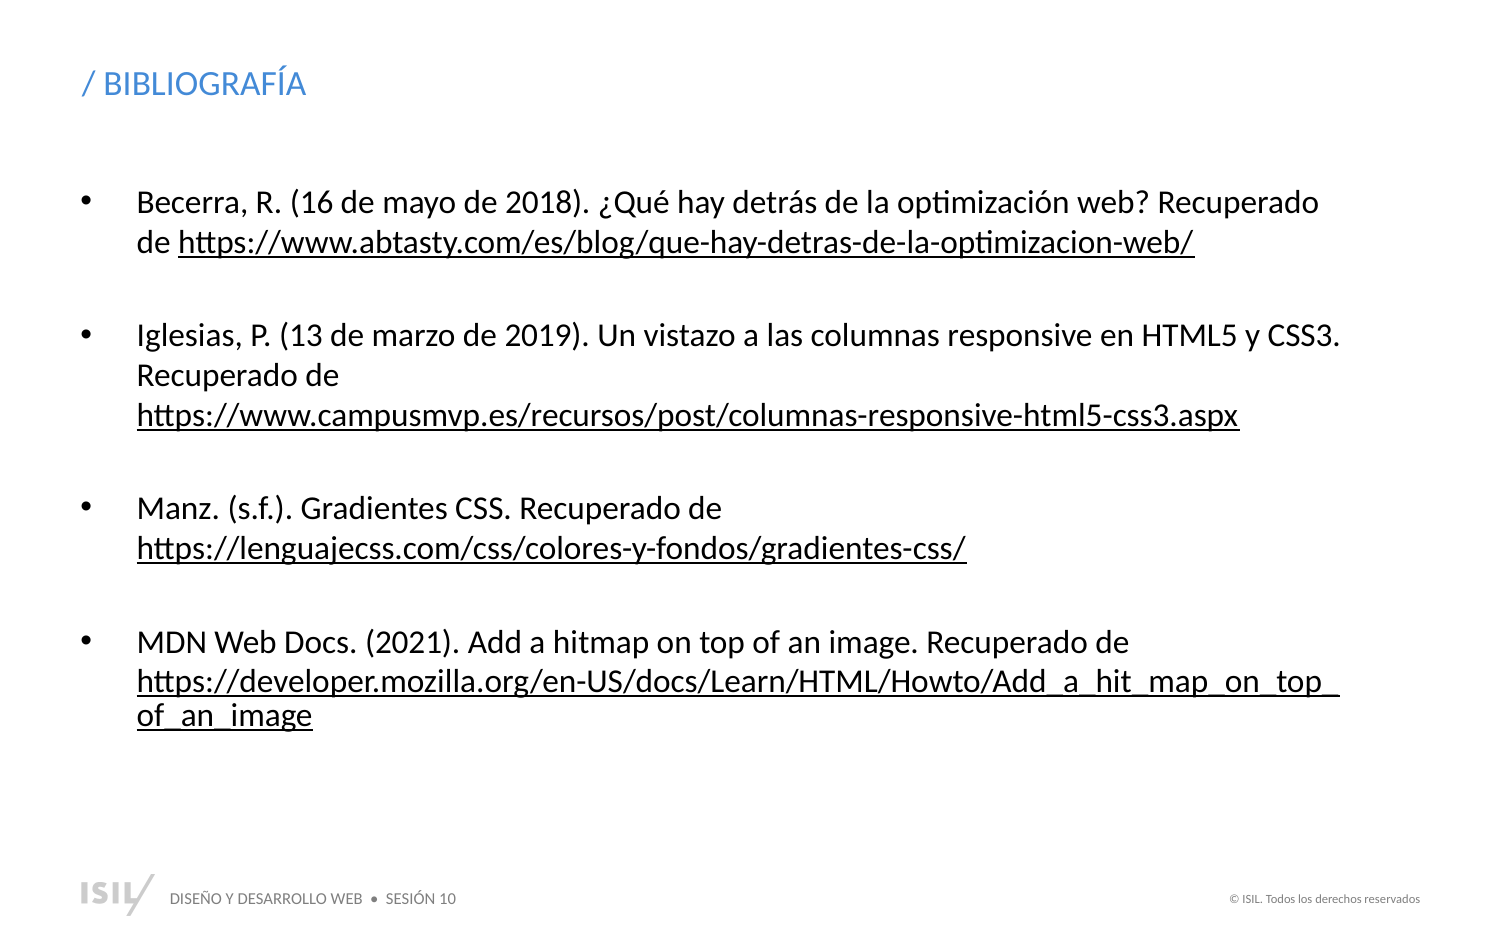

/ BIBLIOGRAFÍA

Becerra, R. (16 de mayo de 2018). ¿Qué hay detrás de la optimización web? Recuperado de https://www.abtasty.com/es/blog/que-hay-detras-de-la-optimizacion-web/

Iglesias, P. (13 de marzo de 2019). Un vistazo a las columnas responsive en HTML5 y CSS3. Recuperado de https://www.campusmvp.es/recursos/post/columnas-responsive-html5-css3.aspx

Manz. (s.f.). Gradientes CSS. Recuperado de https://lenguajecss.com/css/colores-y-fondos/gradientes-css/

MDN Web Docs. (2021). Add a hitmap on top of an image. Recuperado de https://developer.mozilla.org/en-US/docs/Learn/HTML/Howto/Add_a_hit_map_on_top_of_an_image